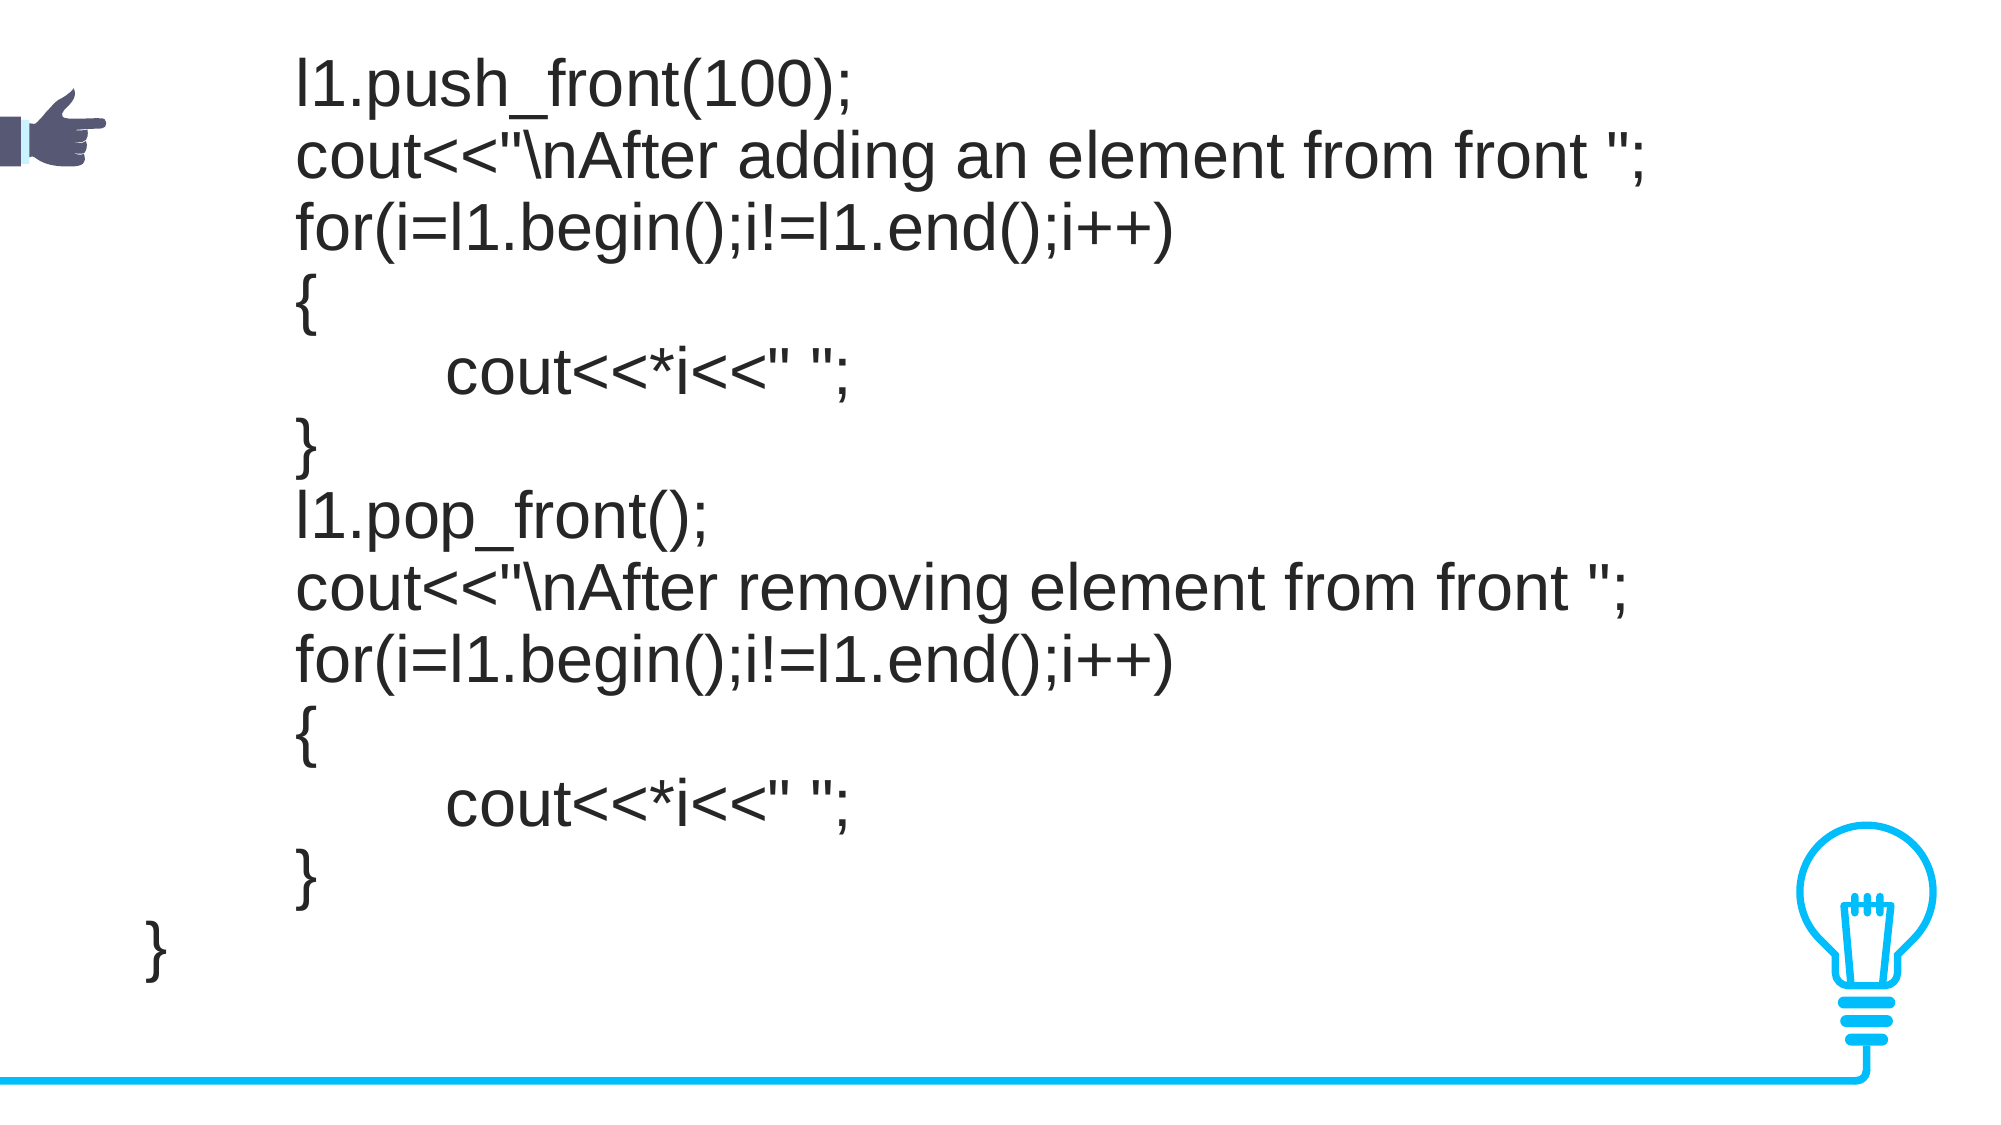

l1.push_front(100);
	cout<<"\nAfter adding an element from front ";
	for(i=l1.begin();i!=l1.end();i++)
	{
        		cout<<*i<<" ";
	}
	l1.pop_front();
	cout<<"\nAfter removing element from front ";
	for(i=l1.begin();i!=l1.end();i++)
	{
    		cout<<*i<<" ";
	}
}